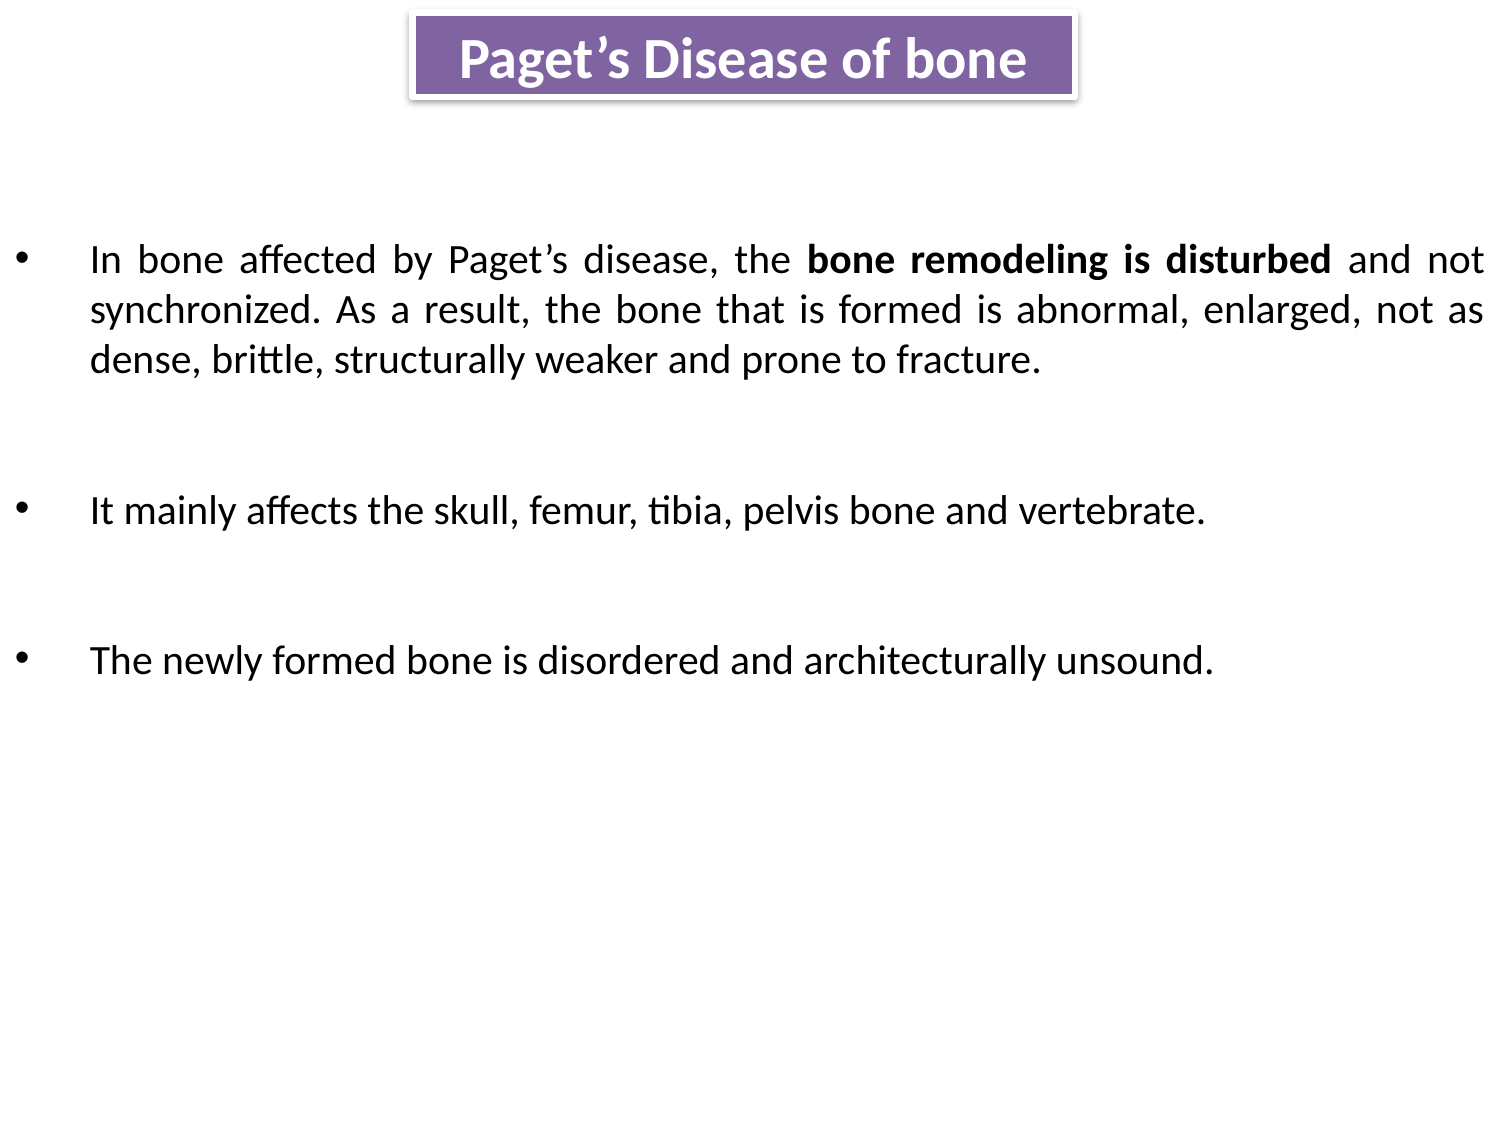

Paget’s Disease of bone

In bone affected by Paget’s disease, the bone remodeling is disturbed and not synchronized. As a result, the bone that is formed is abnormal, enlarged, not as dense, brittle, structurally weaker and prone to fracture.

It mainly affects the skull, femur, tibia, pelvis bone and vertebrate.

The newly formed bone is disordered and architecturally unsound.